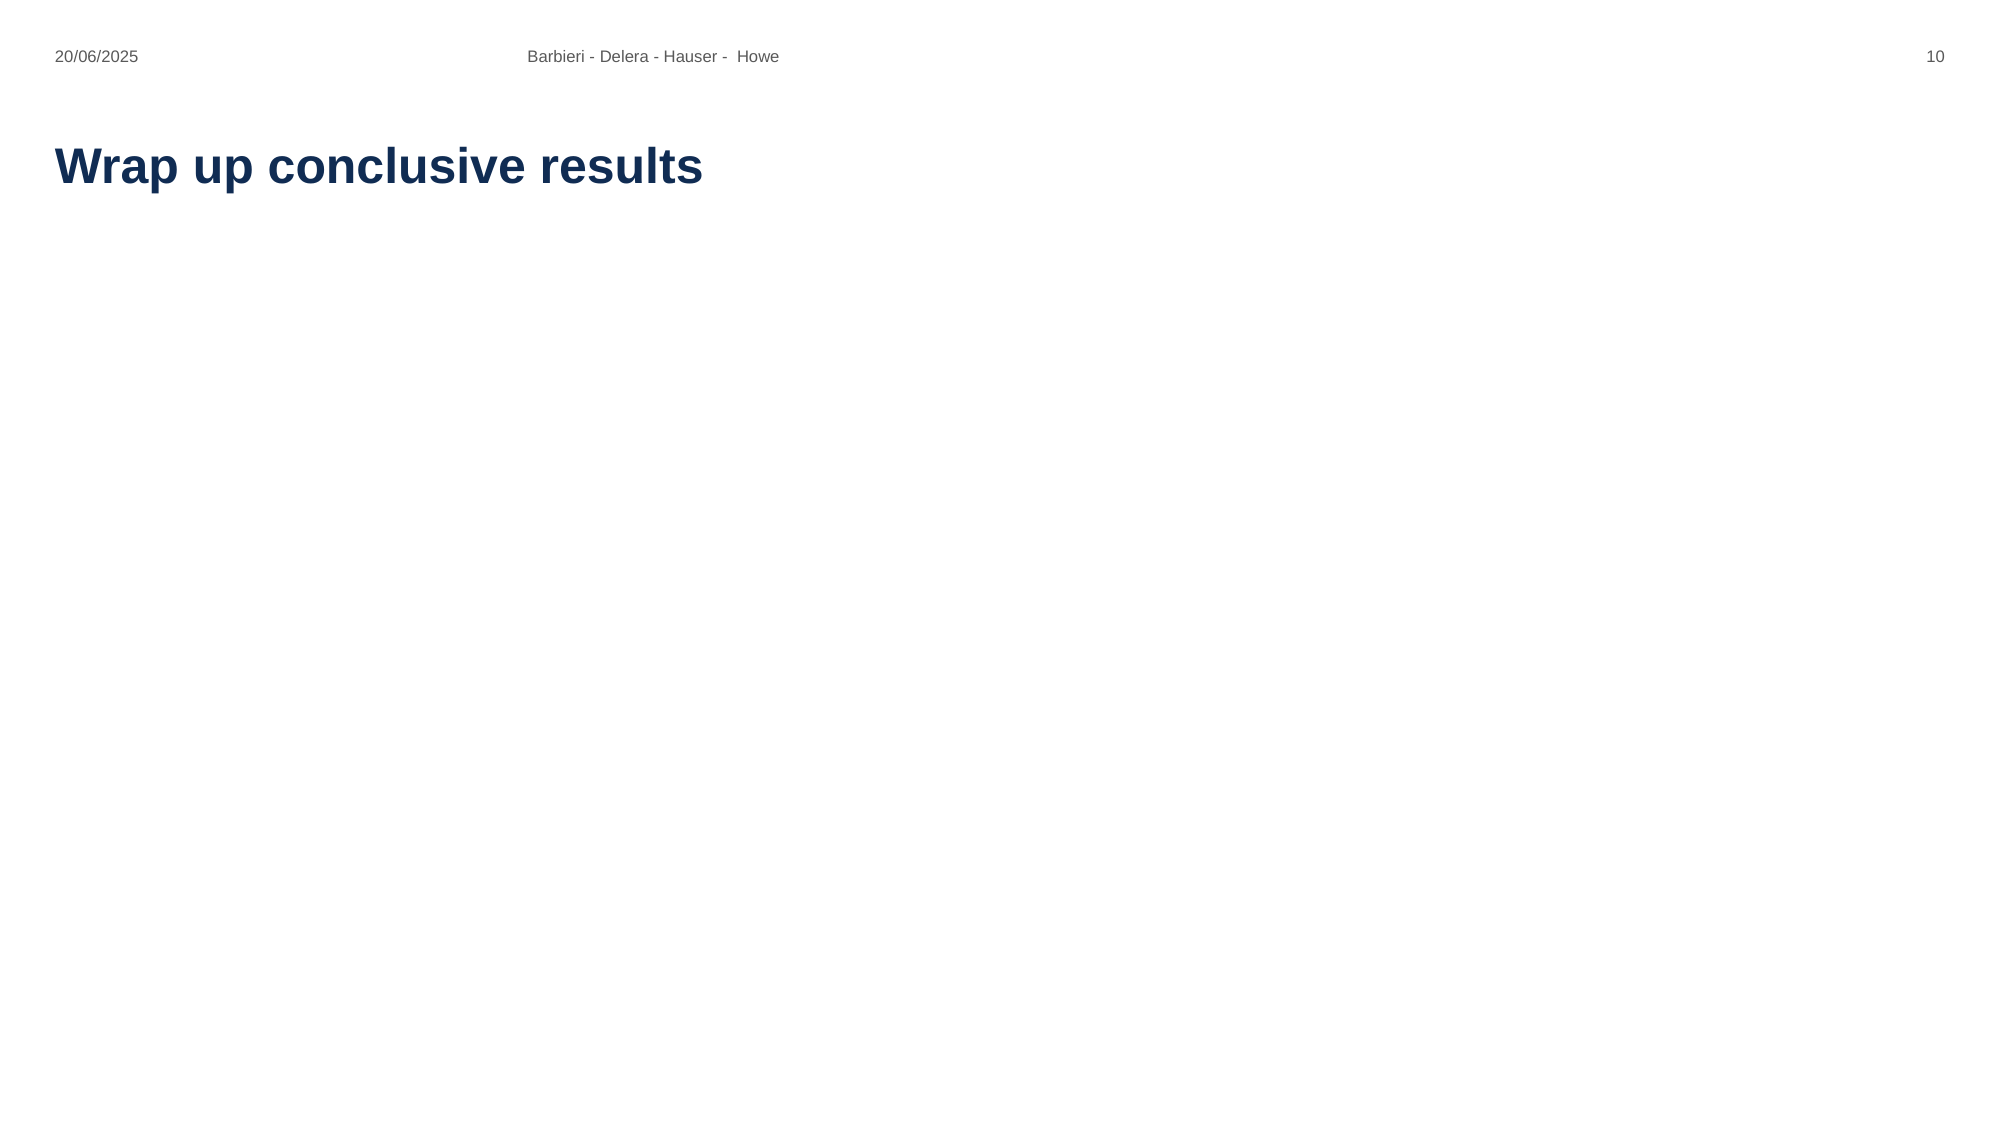

20/06/2025
Barbieri - Delera - Hauser -  Howe
10

# Wrap up conclusive results